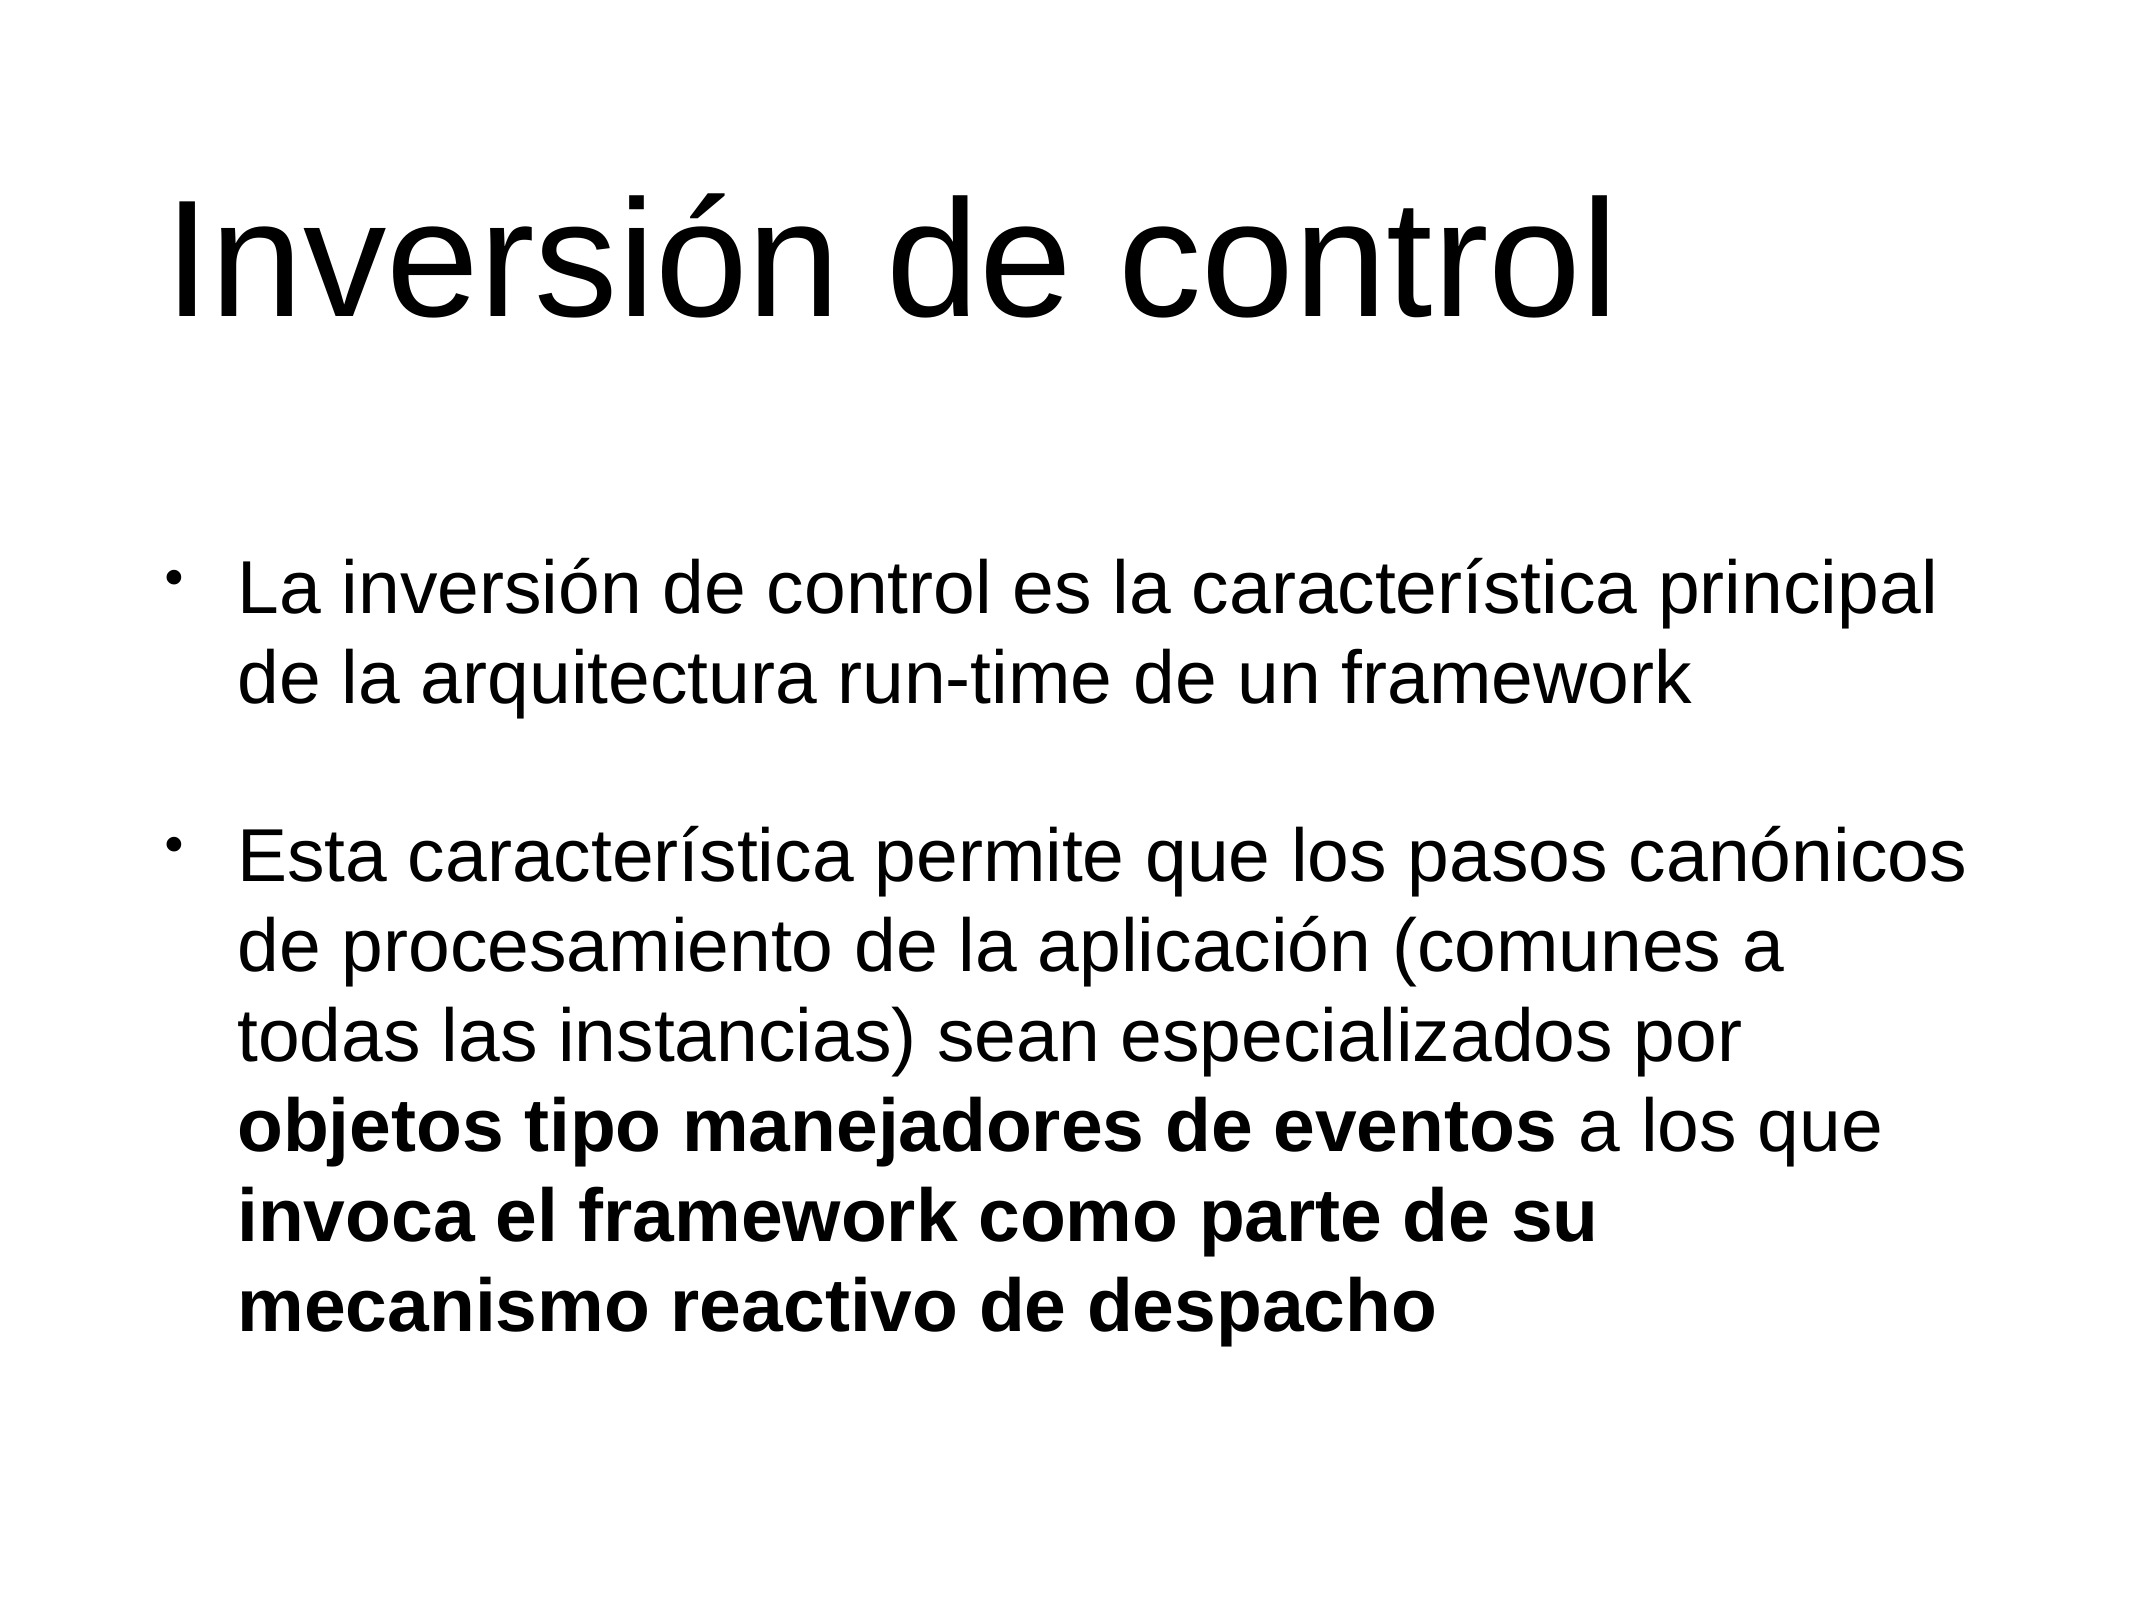

# Inversión de control
La inversión de control es la característica principal de la arquitectura run-time de un framework
Esta característica permite que los pasos canónicos de procesamiento de la aplicación (comunes a todas las instancias) sean especializados por objetos tipo manejadores de eventos a los que invoca el framework como parte de su mecanismo reactivo de despacho